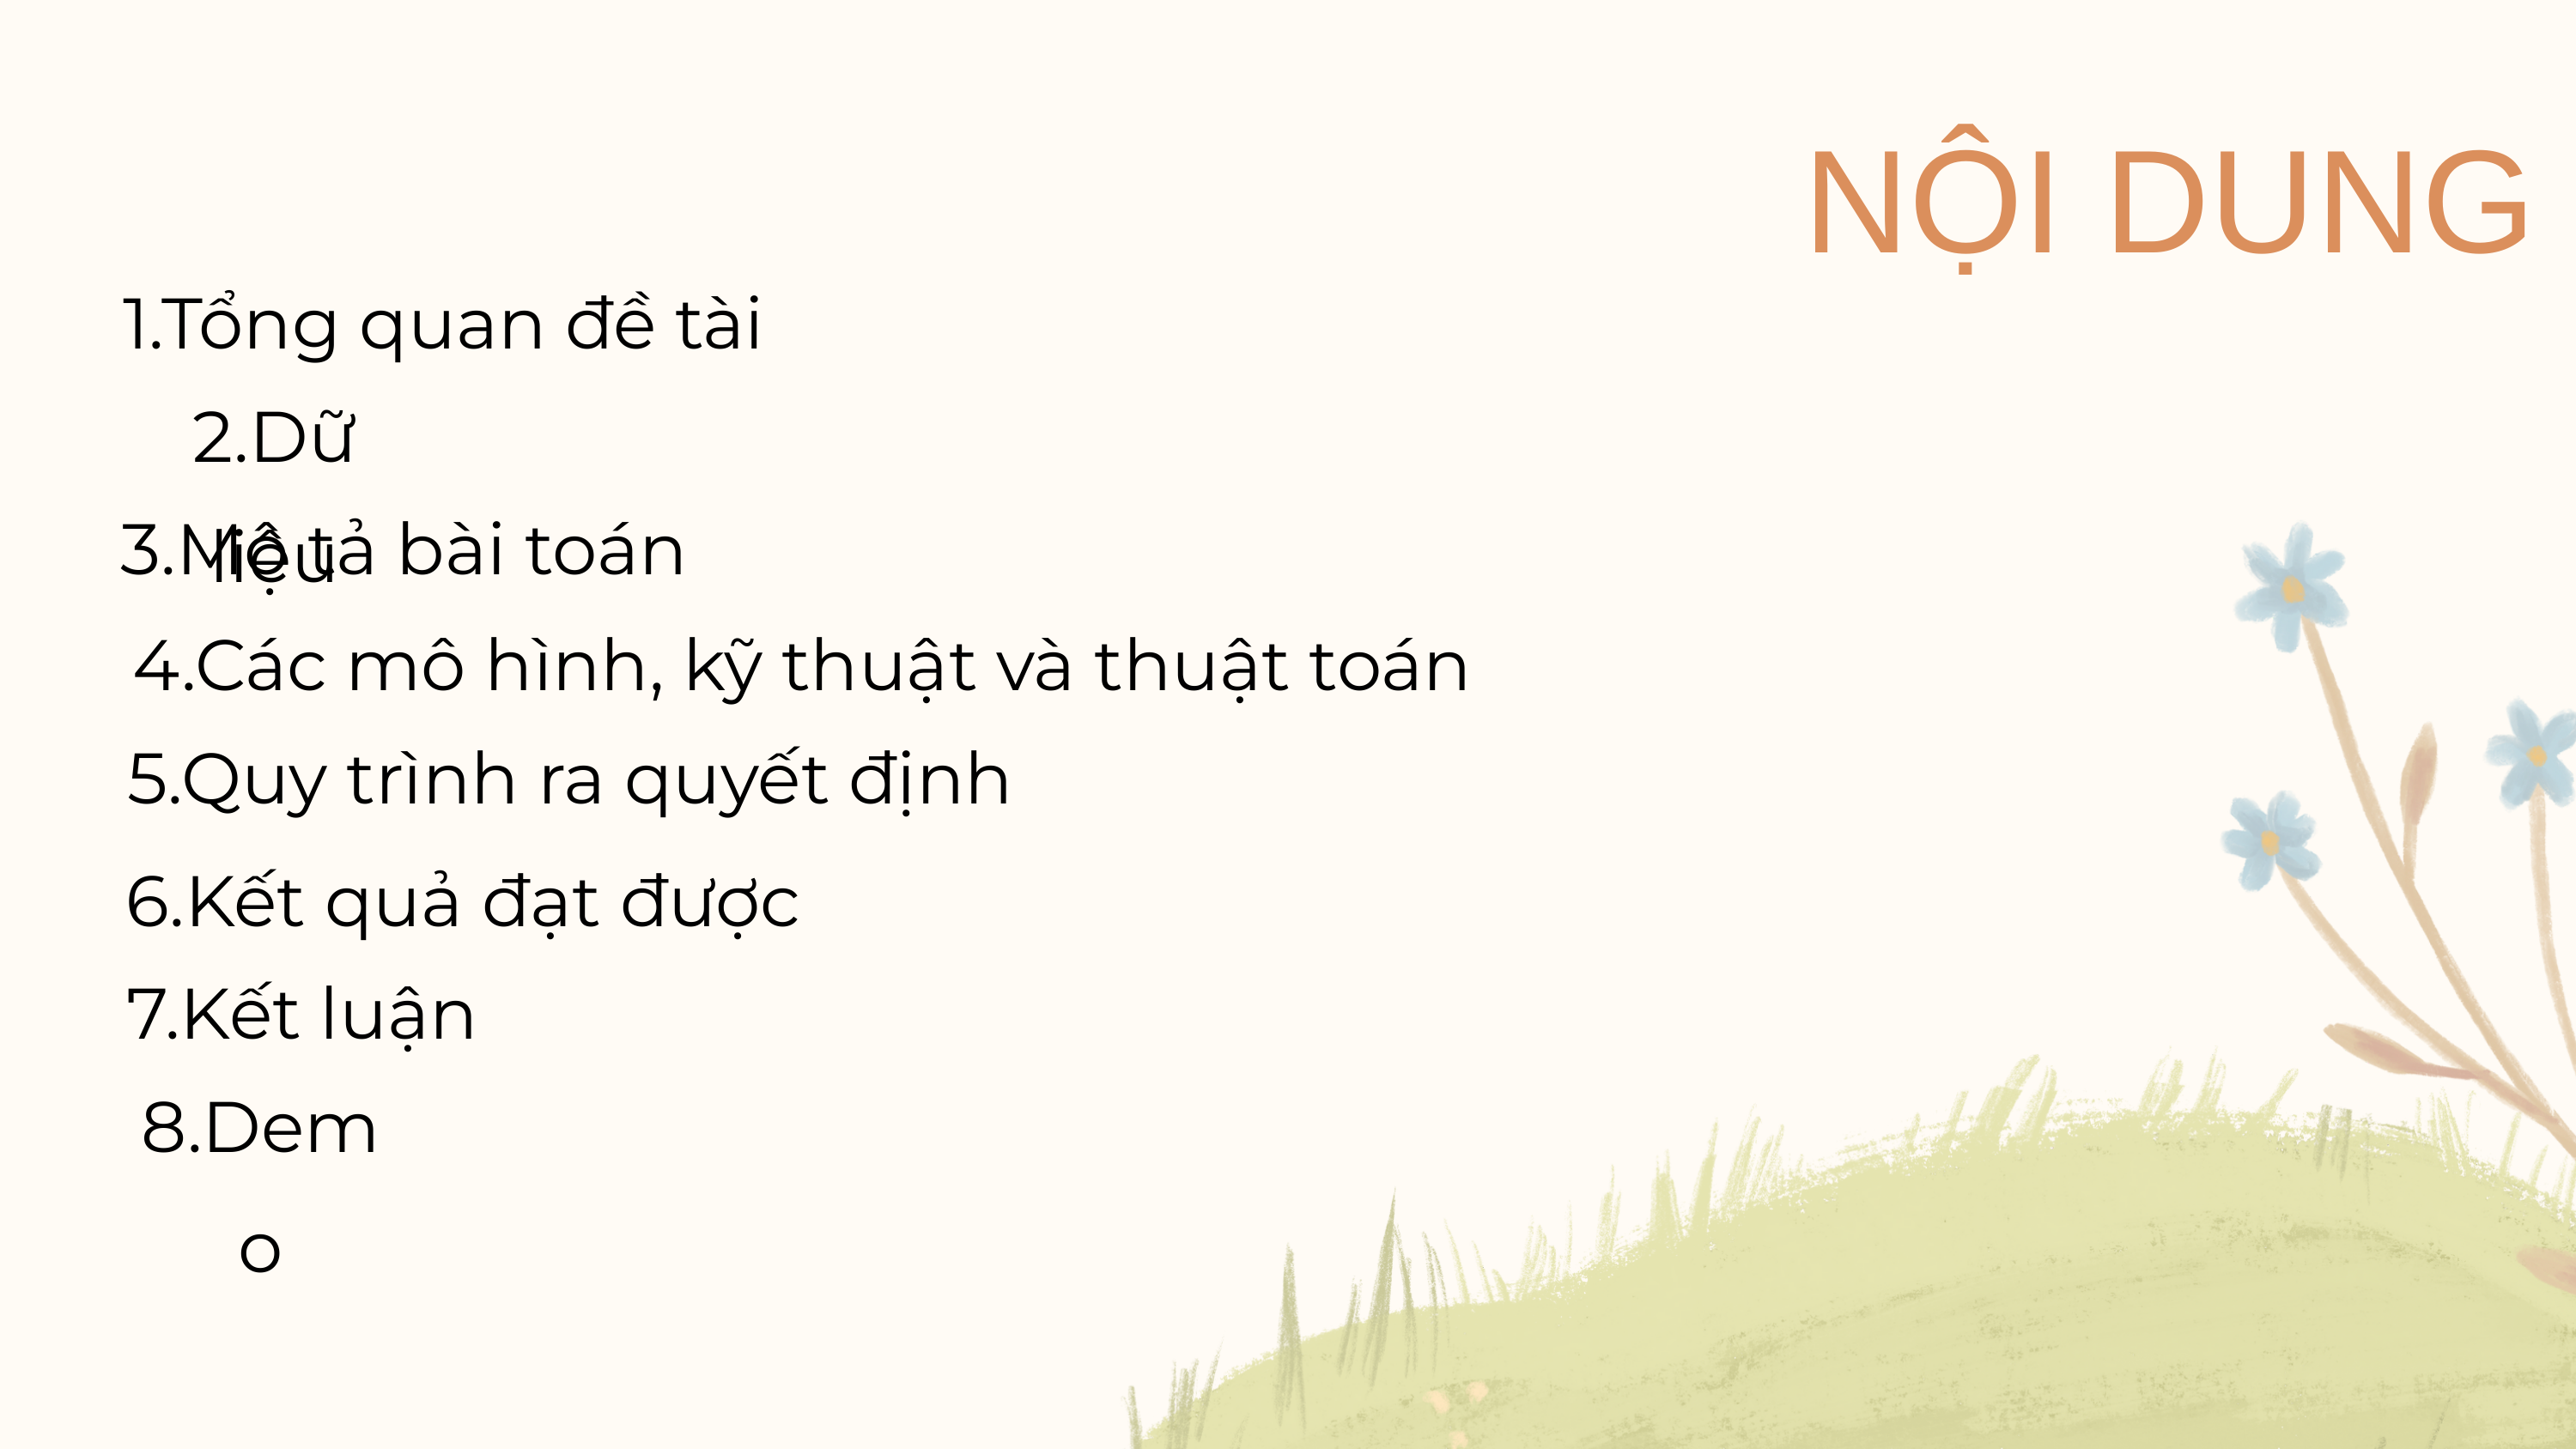

NỘI DUNG
1.Tổng quan đề tài
2.Dữ liệu
3.Mô tả bài toán

4.Các mô hình, kỹ thuật và thuật toán
5.Quy trình ra quyết định
6.Kết quả đạt được
7.Kết luận

8.Demo